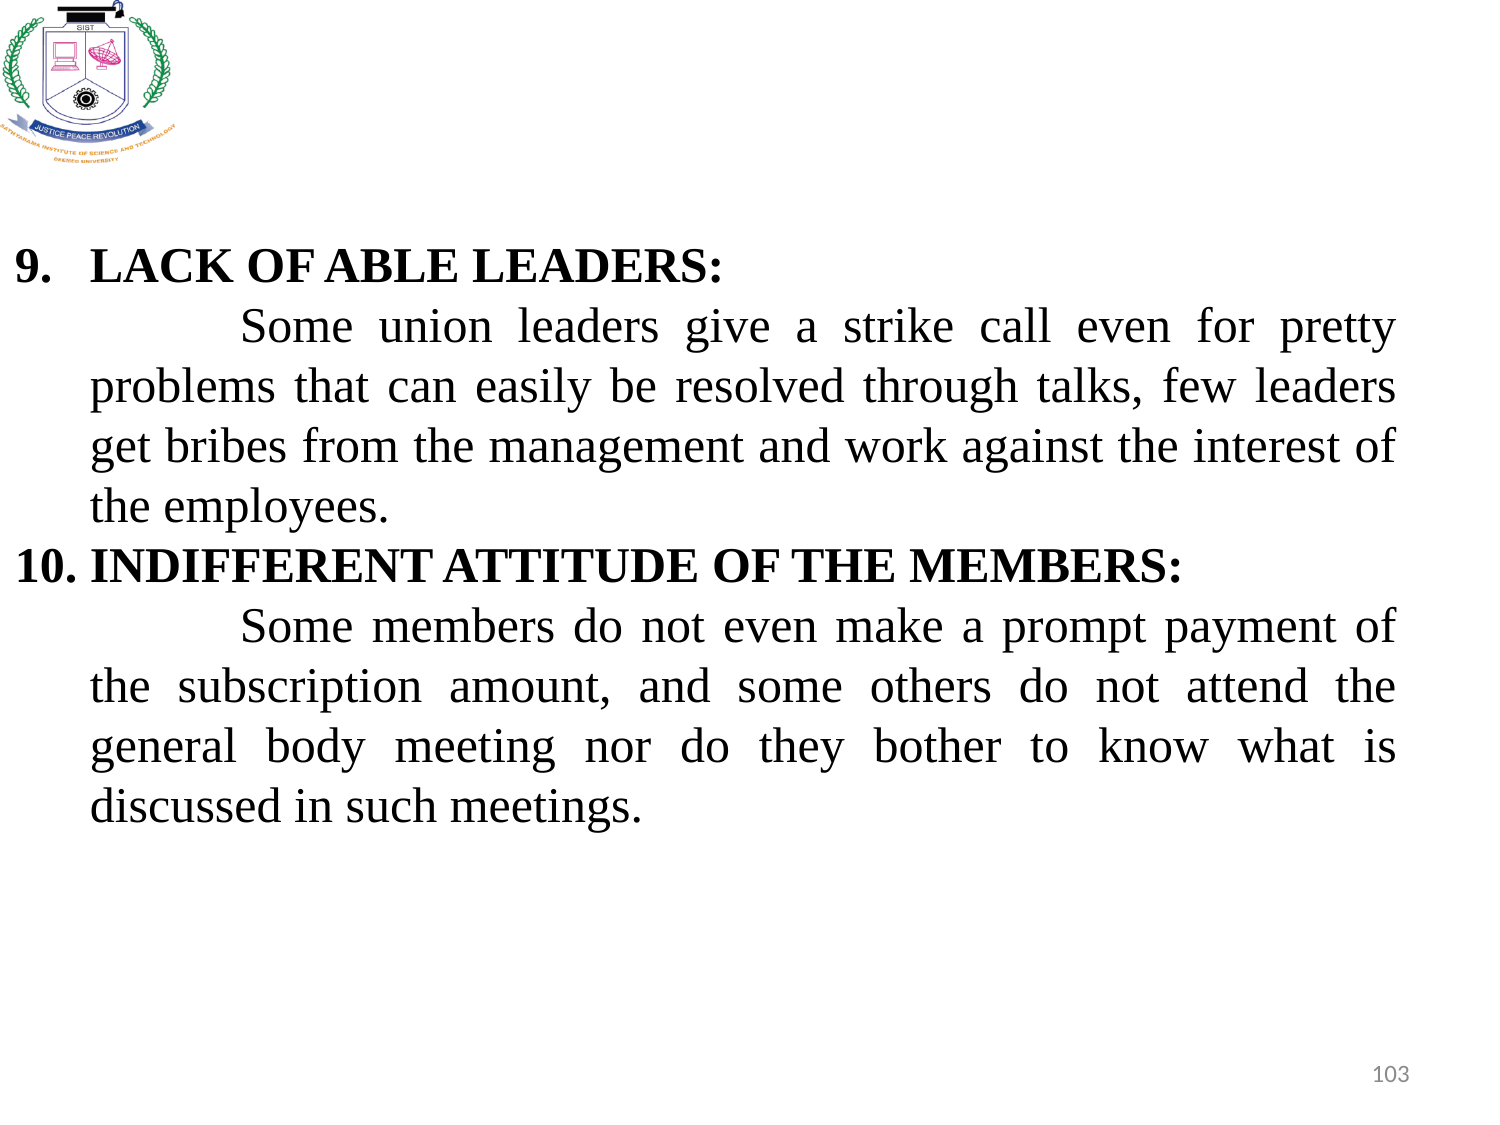

LACK OF ABLE LEADERS:
	Some union leaders give a strike call even for pretty problems that can easily be resolved through talks, few leaders get bribes from the management and work against the interest of the employees.
INDIFFERENT ATTITUDE OF THE MEMBERS:
	Some members do not even make a prompt payment of the subscription amount, and some others do not attend the general body meeting nor do they bother to know what is discussed in such meetings.
103